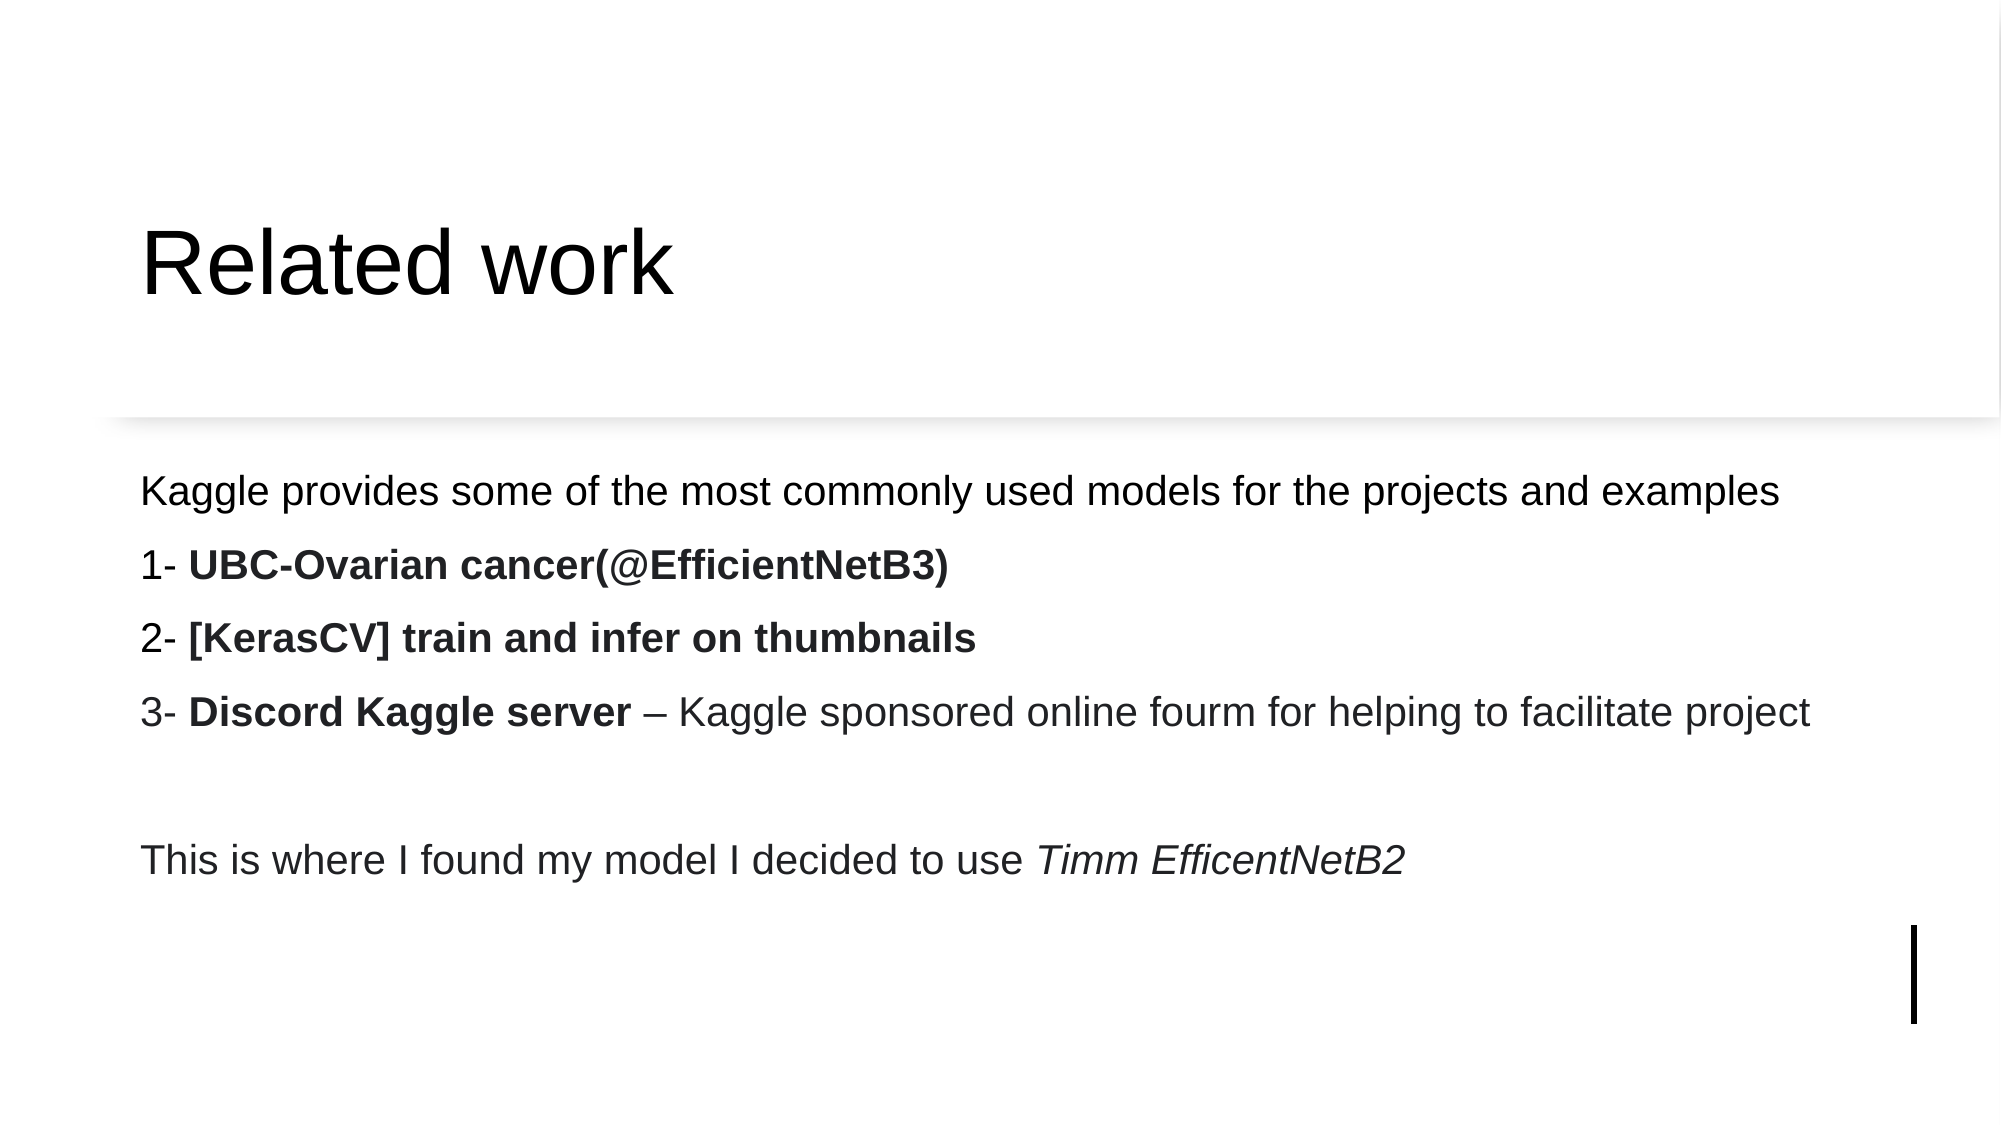

# Related work
Kaggle provides some of the most commonly used models for the projects and examples
1- UBC-Ovarian cancer(@EfficientNetB3)
2- [KerasCV] train and infer on thumbnails
3- Discord Kaggle server – Kaggle sponsored online fourm for helping to facilitate project

This is where I found my model I decided to use Timm EfficentNetB2